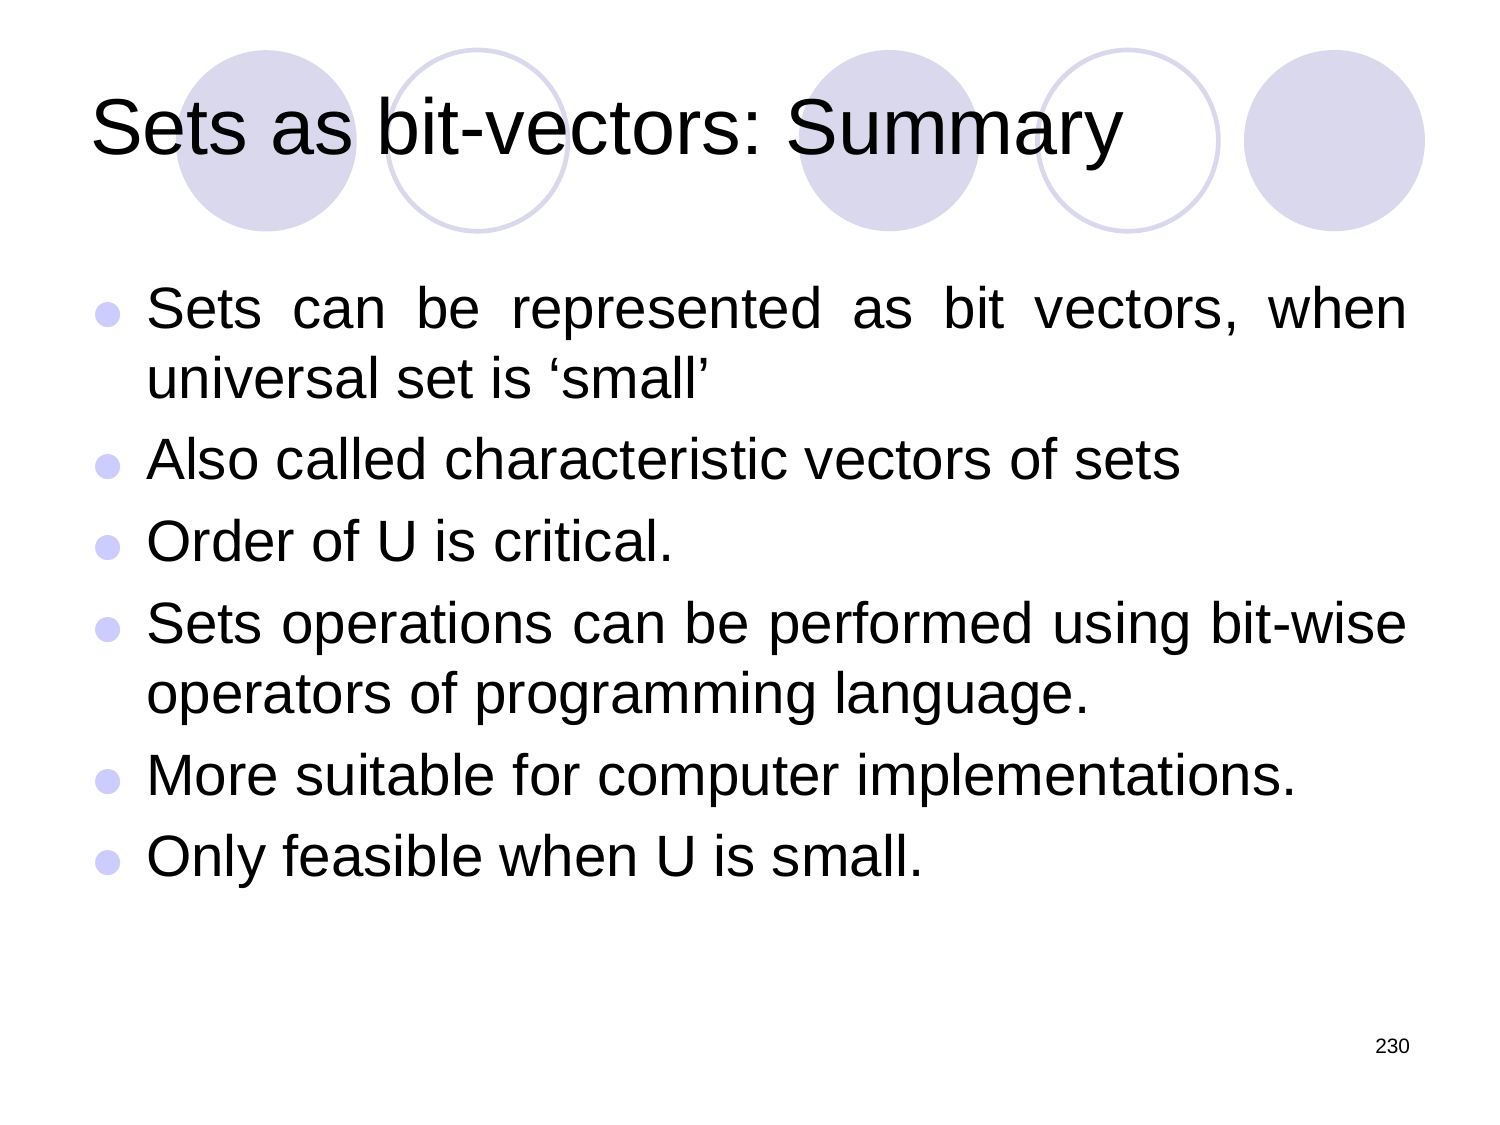

# Sets as bit-vectors: Summary
Sets can be represented as bit vectors, when universal set is ‘small’
Also called characteristic vectors of sets
Order of U is critical.
Sets operations can be performed using bit-wise operators of programming language.
More suitable for computer implementations.
Only feasible when U is small.
230